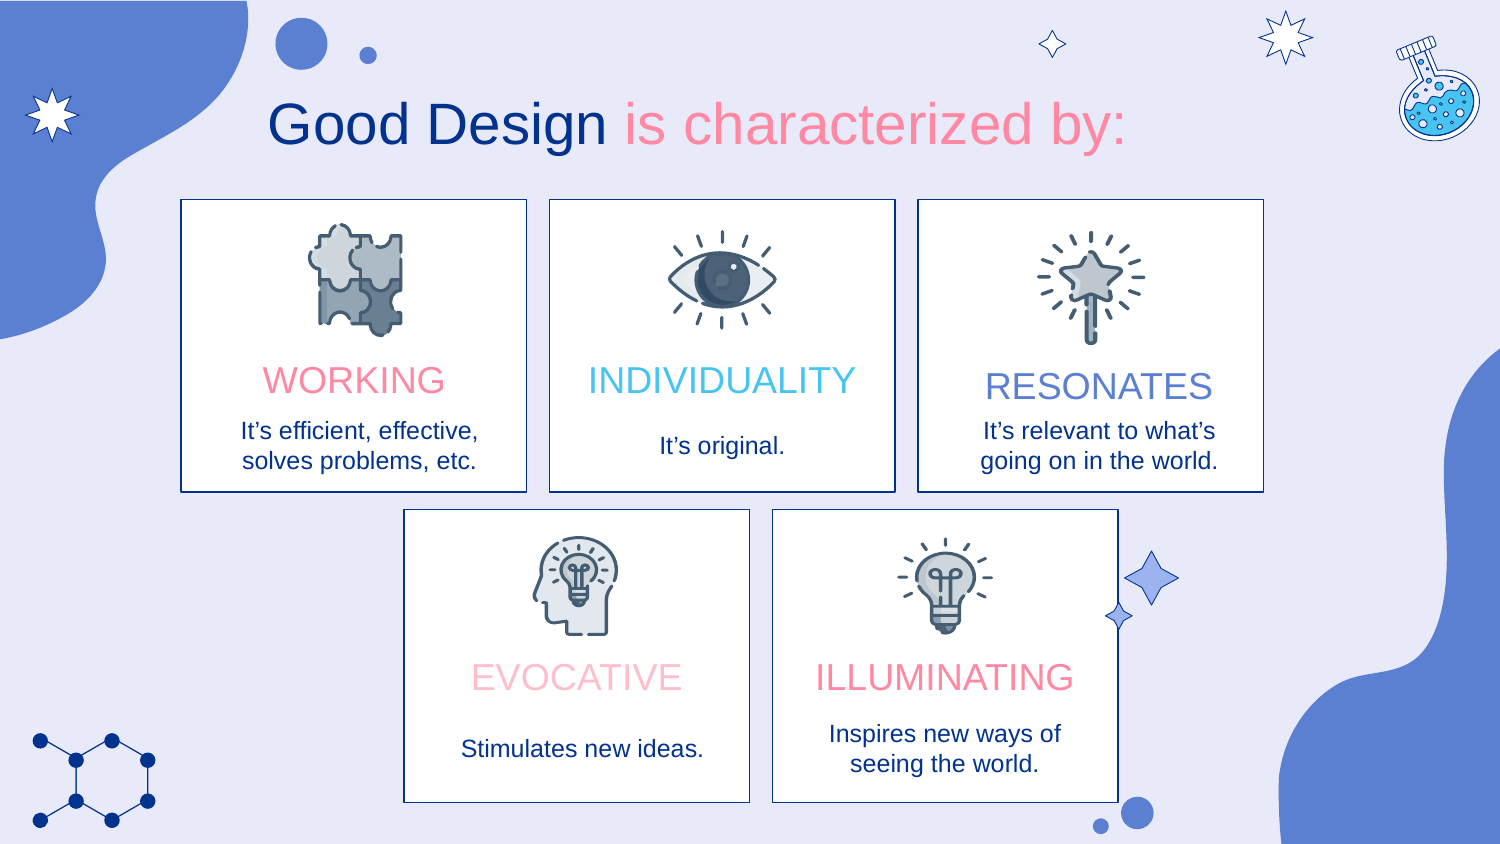

# Good Design is characterized by:

WORKING
INDIVIDUALITY
RESONATES
It’s relevant to what’s going on in the world.
It’s efficient, effective, solves problems, etc.
It’s original.

EVOCATIVE
ILLUMINATING
Inspires new ways of seeing the world.
Stimulates new ideas.